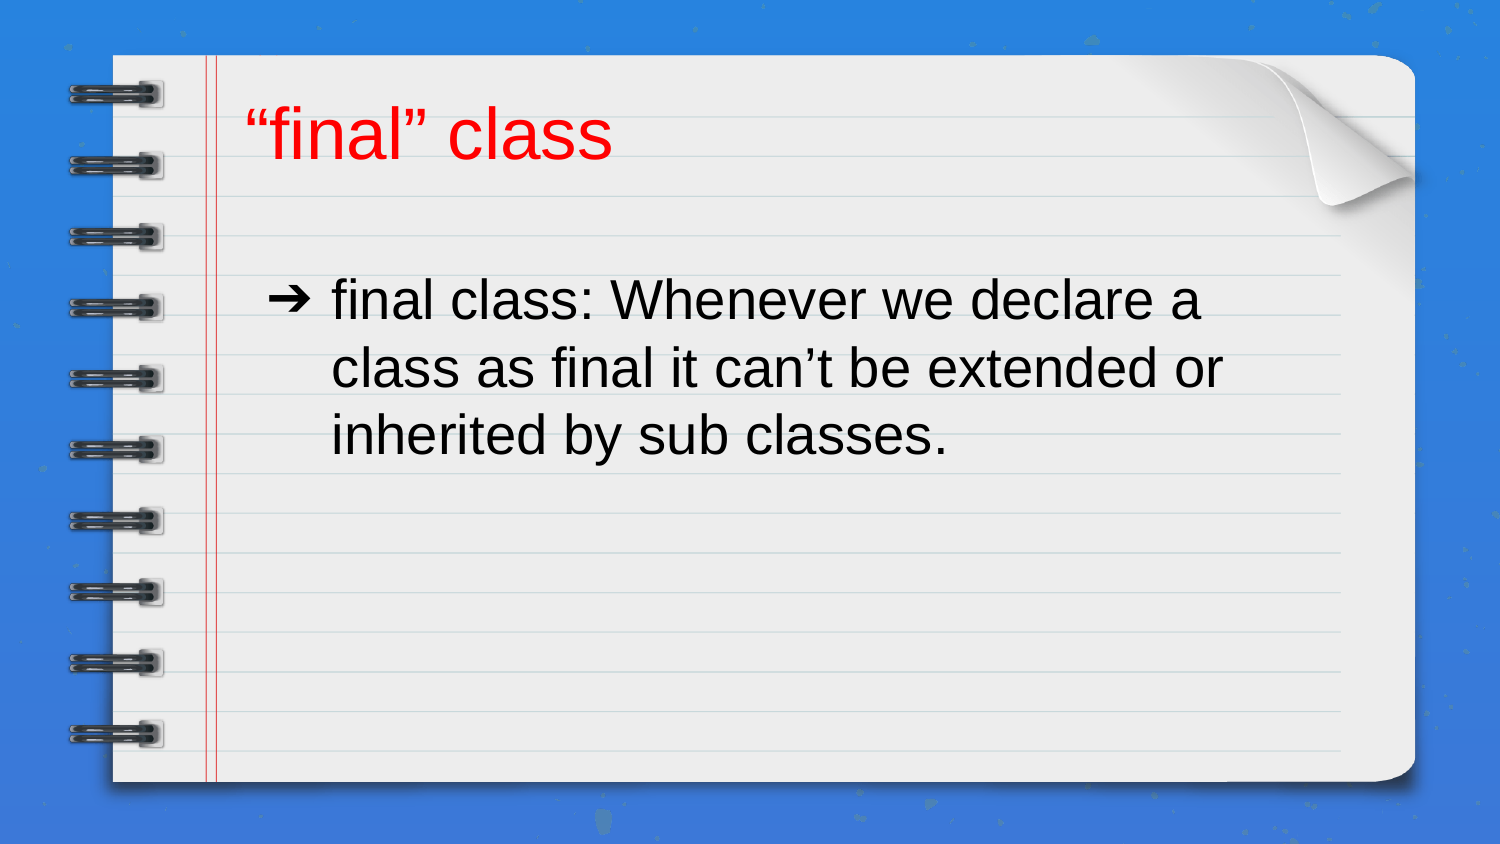

# “final” class
final class: Whenever we declare a class as final it can’t be extended or inherited by sub classes.